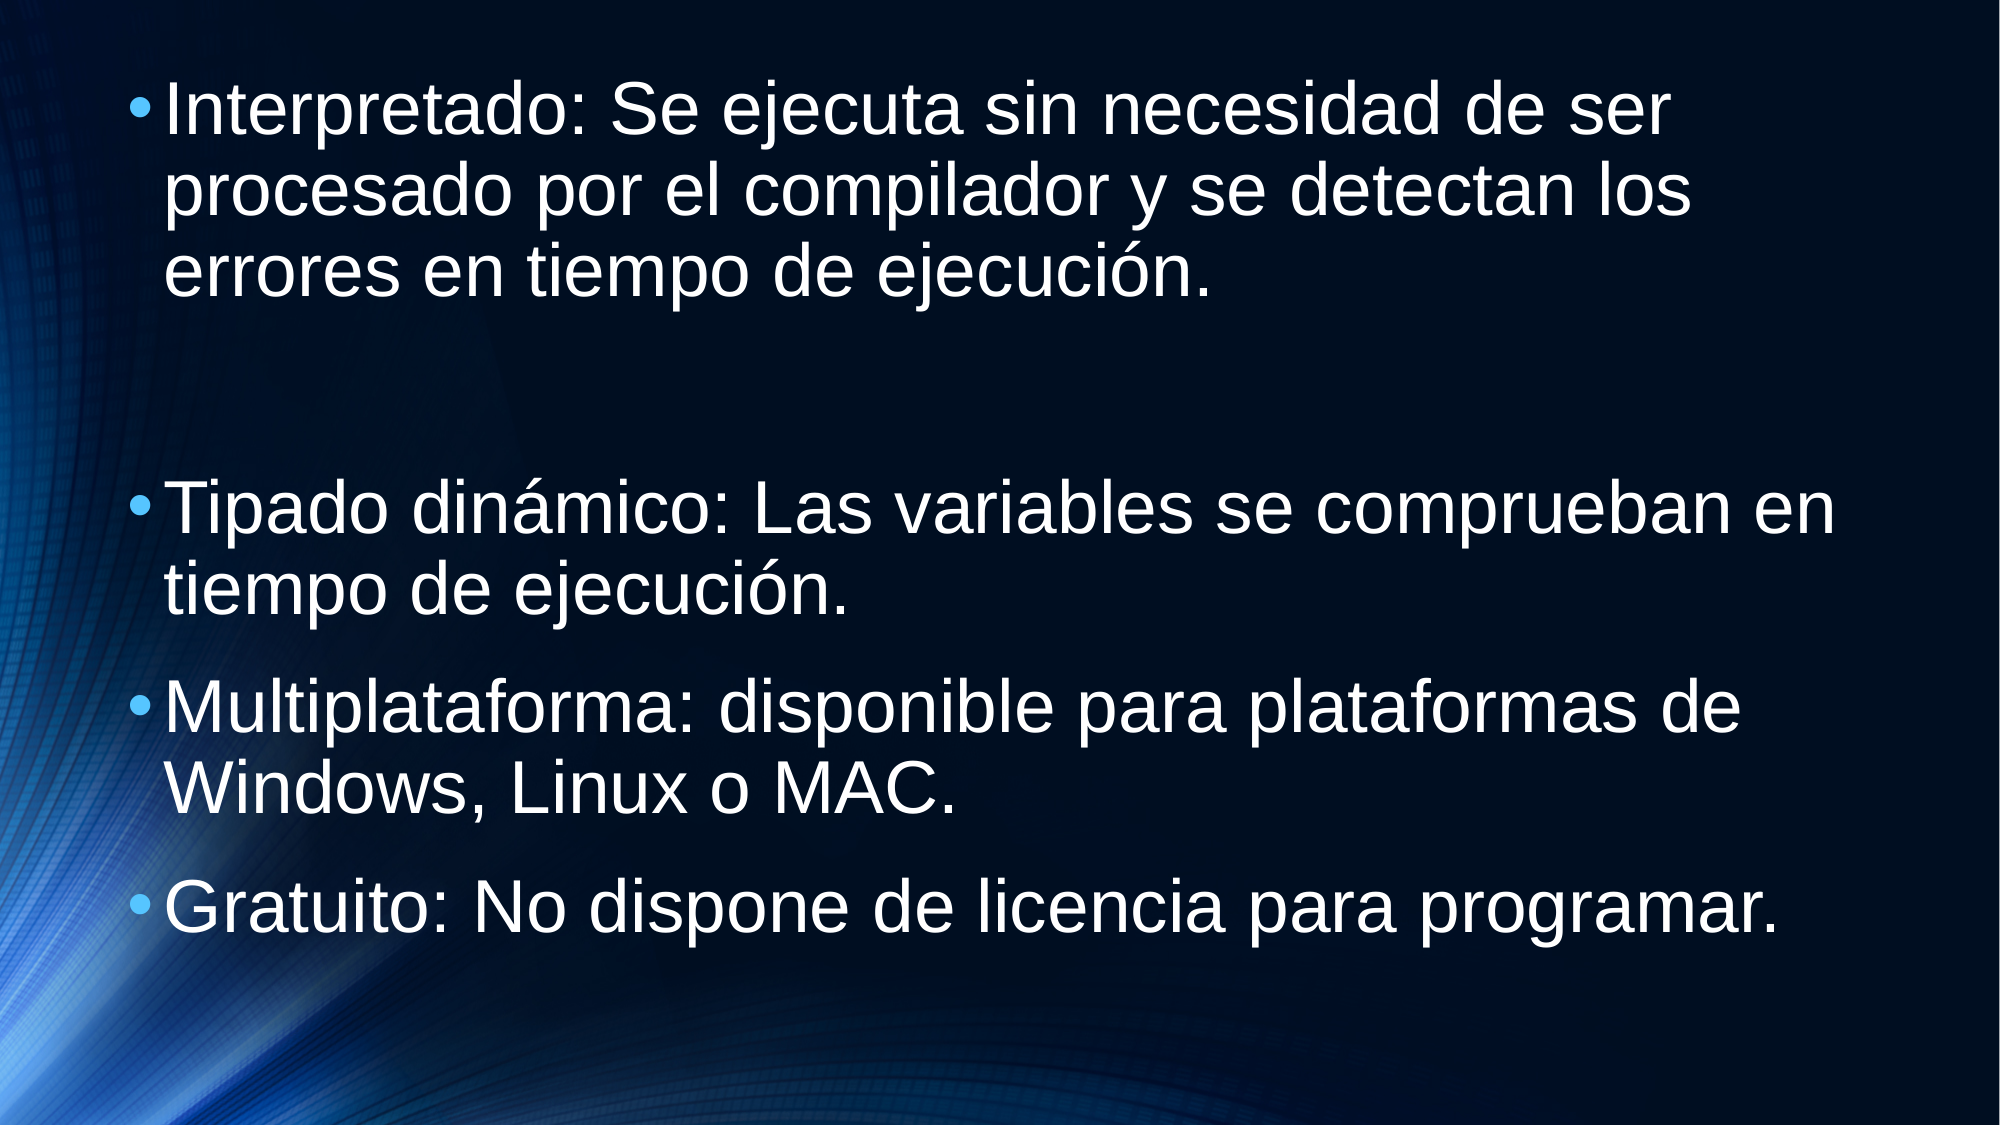

Interpretado: Se ejecuta sin necesidad de ser procesado por el compilador y se detectan los errores en tiempo de ejecución.

Tipado dinámico: Las variables se comprueban en tiempo de ejecución.
Multiplataforma: disponible para plataformas de Windows, Linux o MAC.
Gratuito: No dispone de licencia para programar.